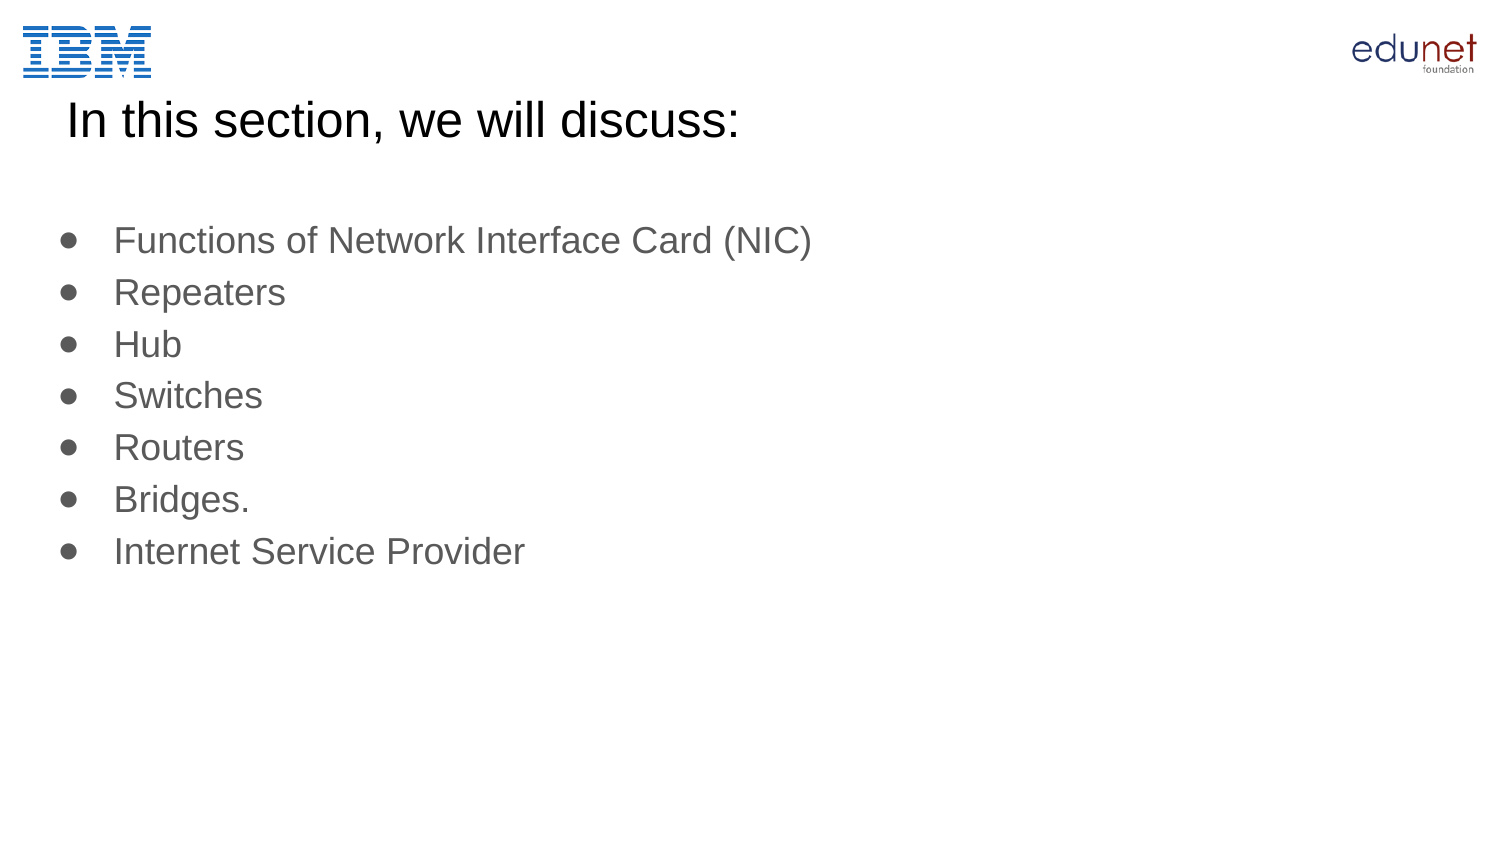

# In this section, we will discuss:
Functions of Network Interface Card (NIC)
Repeaters
Hub
Switches
Routers
Bridges.
Internet Service Provider